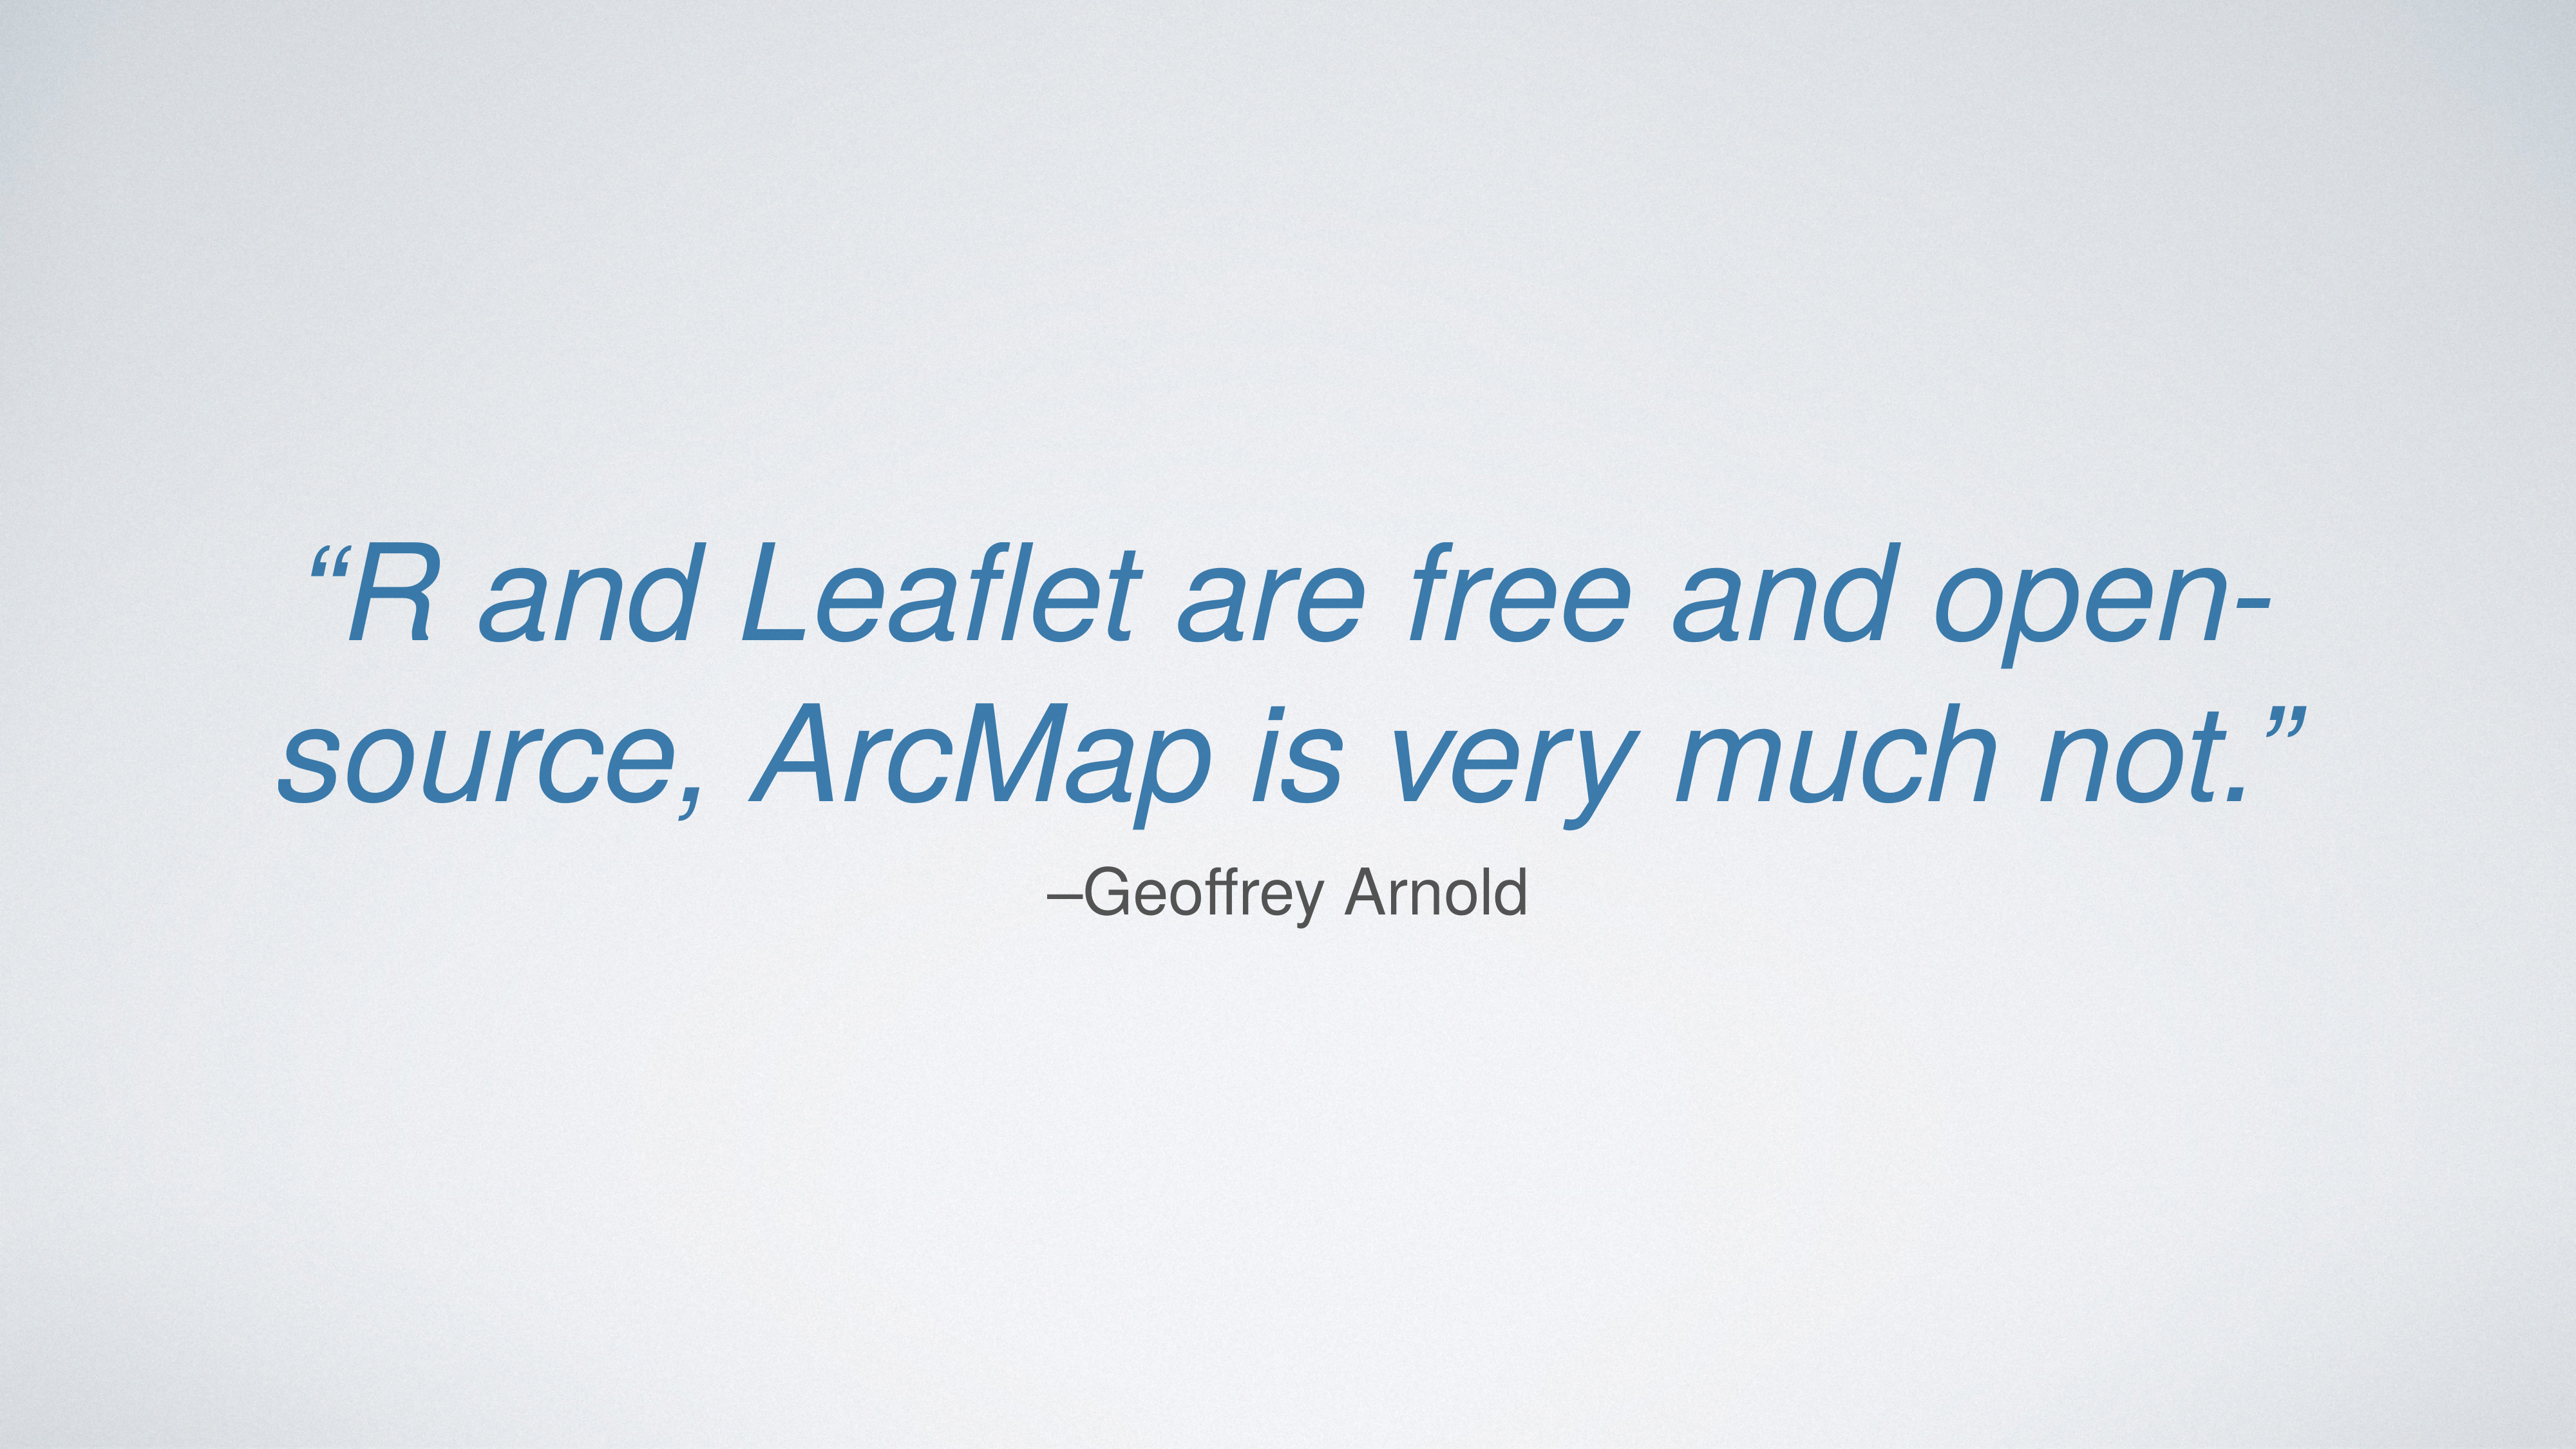

“R and Leaflet are free and open-source, ArcMap is very much not.”
–Geoffrey Arnold